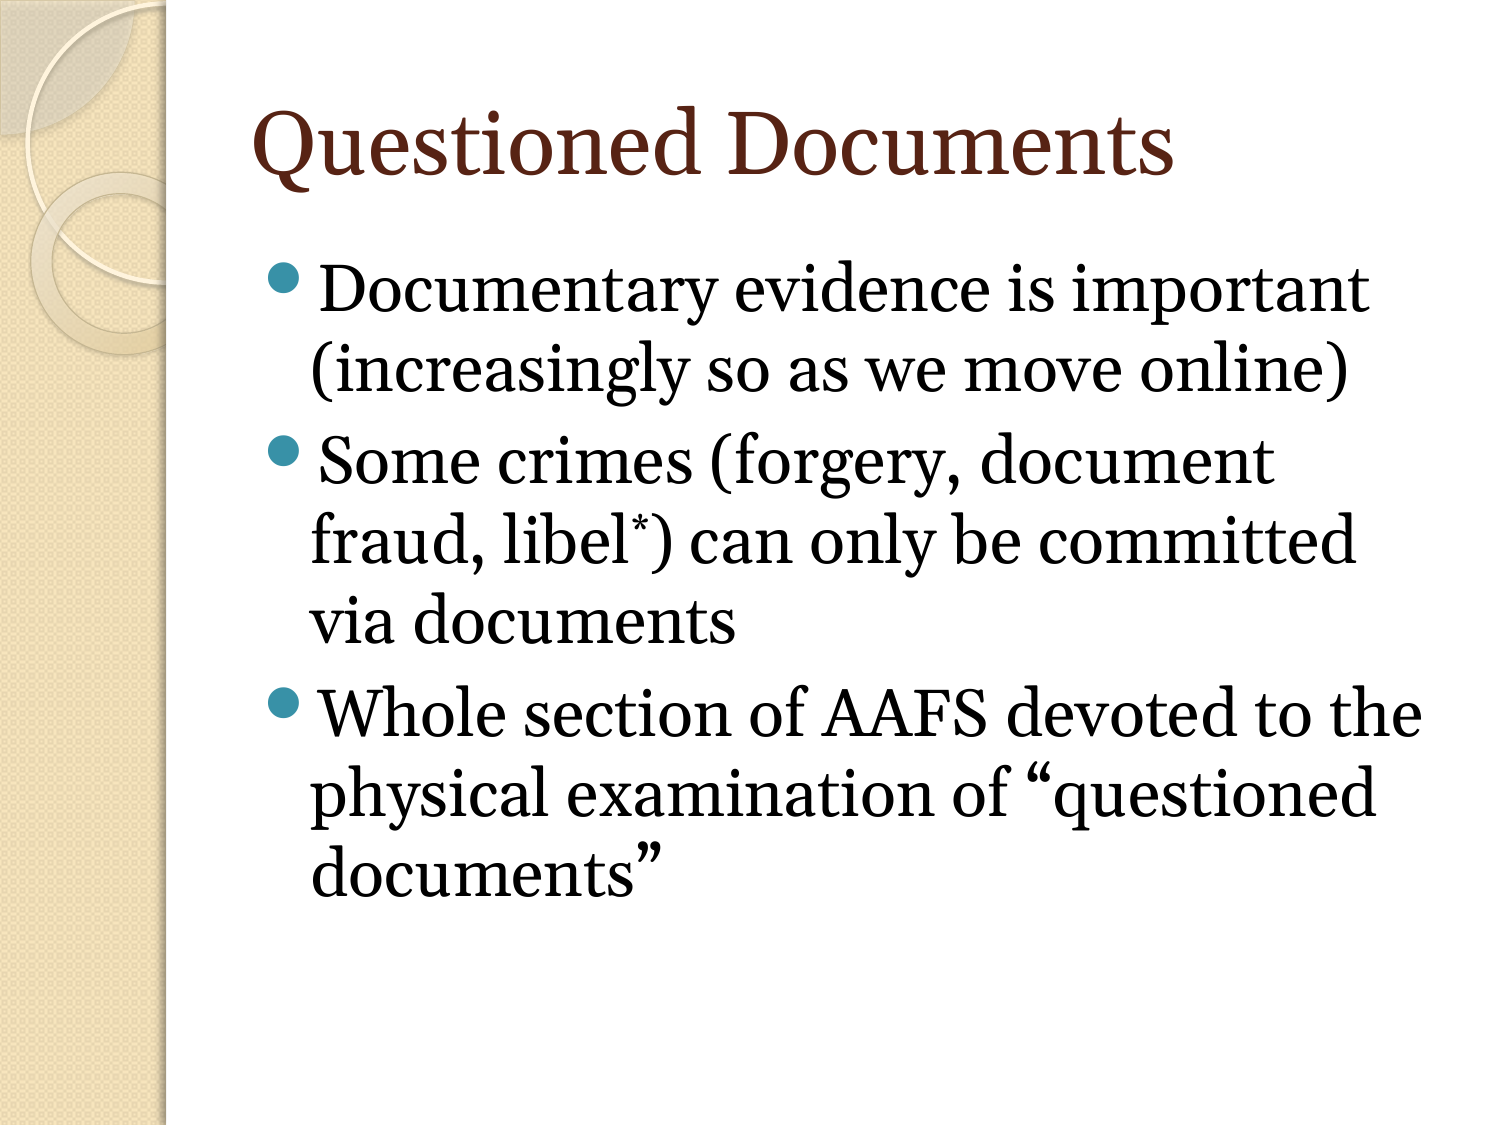

# Questioned Documents
Documentary evidence is important (increasingly so as we move online)
Some crimes (forgery, document fraud, libel*) can only be committed via documents
Whole section of AAFS devoted to the physical examination of “questioned documents”